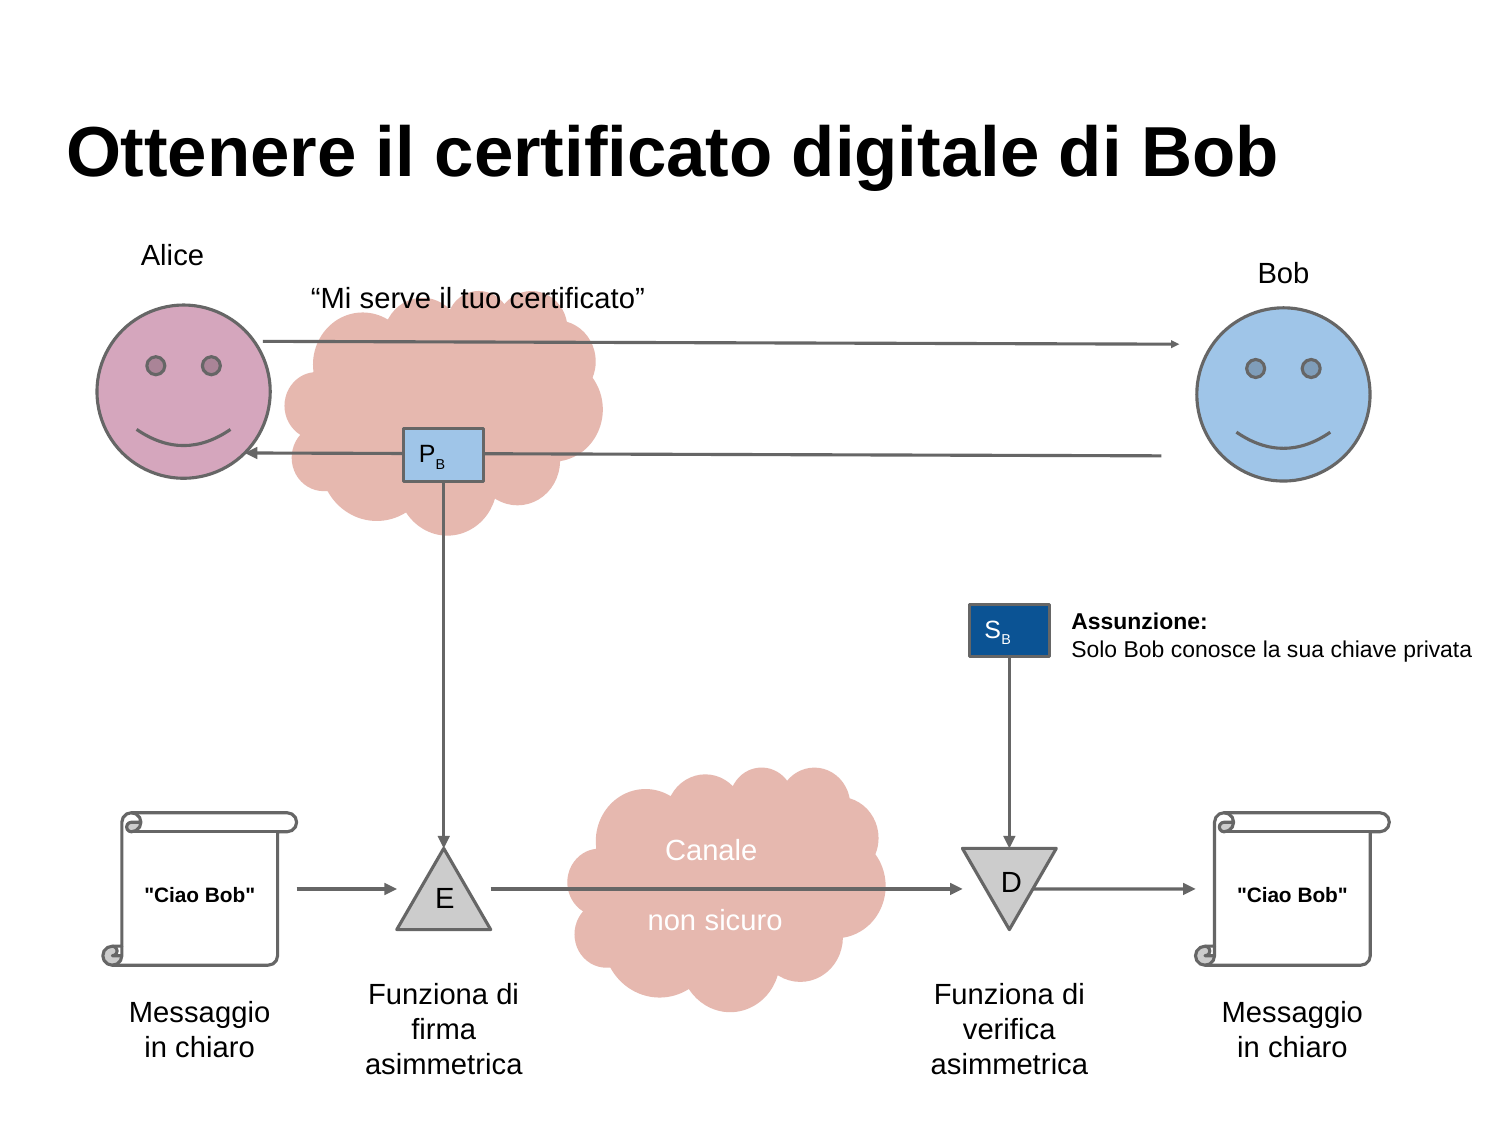

# Ottenere il certificato digitale di Bob
Alice
Bob
“Mi serve il tuo certificato”

PB
Assunzione:
Solo Bob conosce la sua chiave privata
SB
Canale

non sicuro
"Ciao Bob"
"Ciao Bob"
E
D
Messaggio in chiaro
Messaggio in chiaro
Funziona di firma asimmetrica
Funziona di verifica asimmetrica